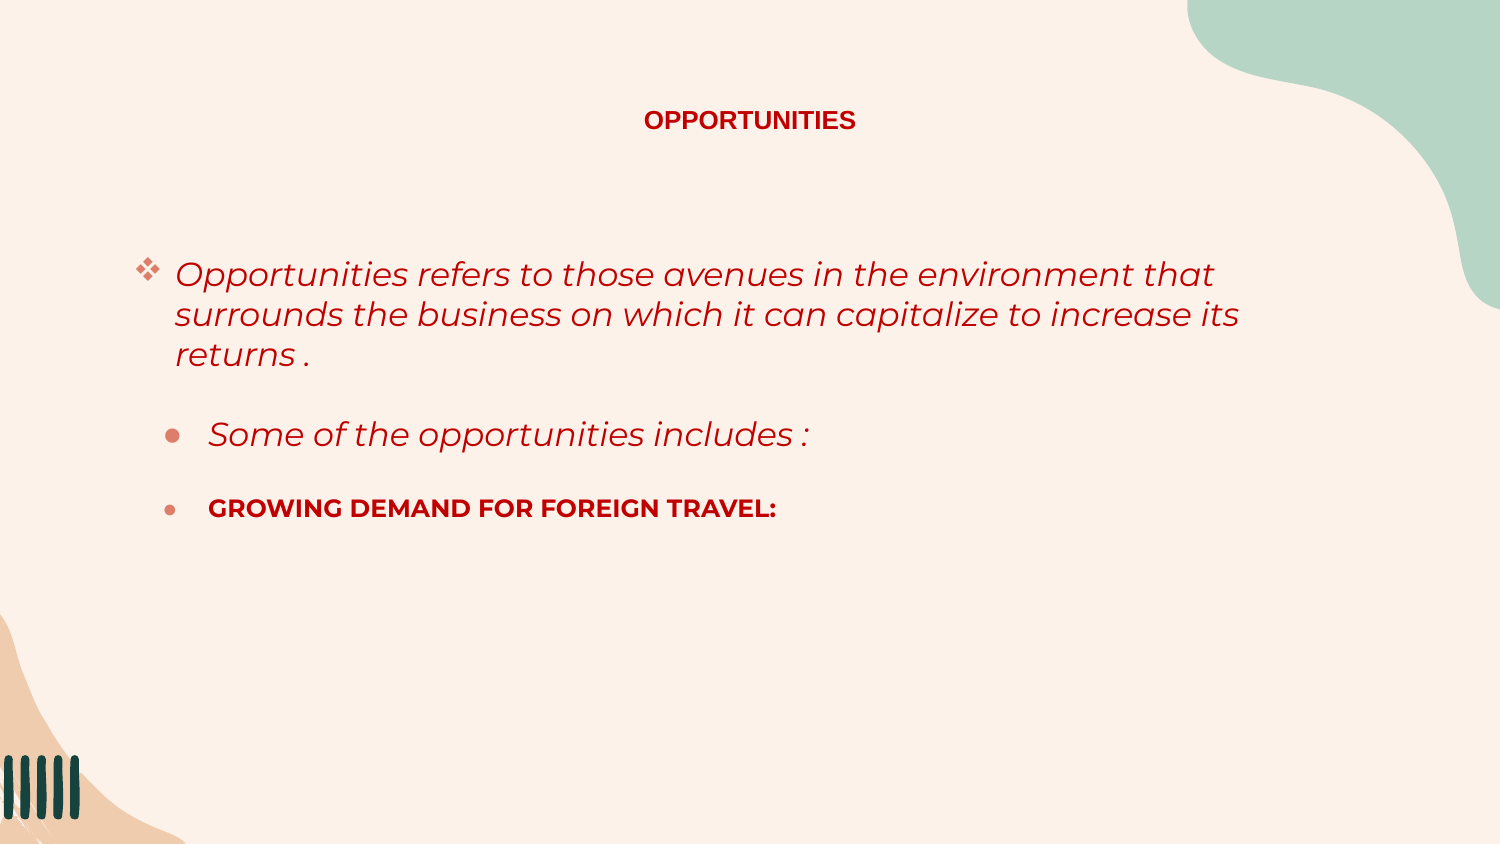

# OPPORTUNITIES

Opportunities refers to those avenues in the environment that surrounds the business on which it can capitalize to increase its returns .

Some of the opportunities includes :

GROWING DEMAND FOR FOREIGN TRAVEL: